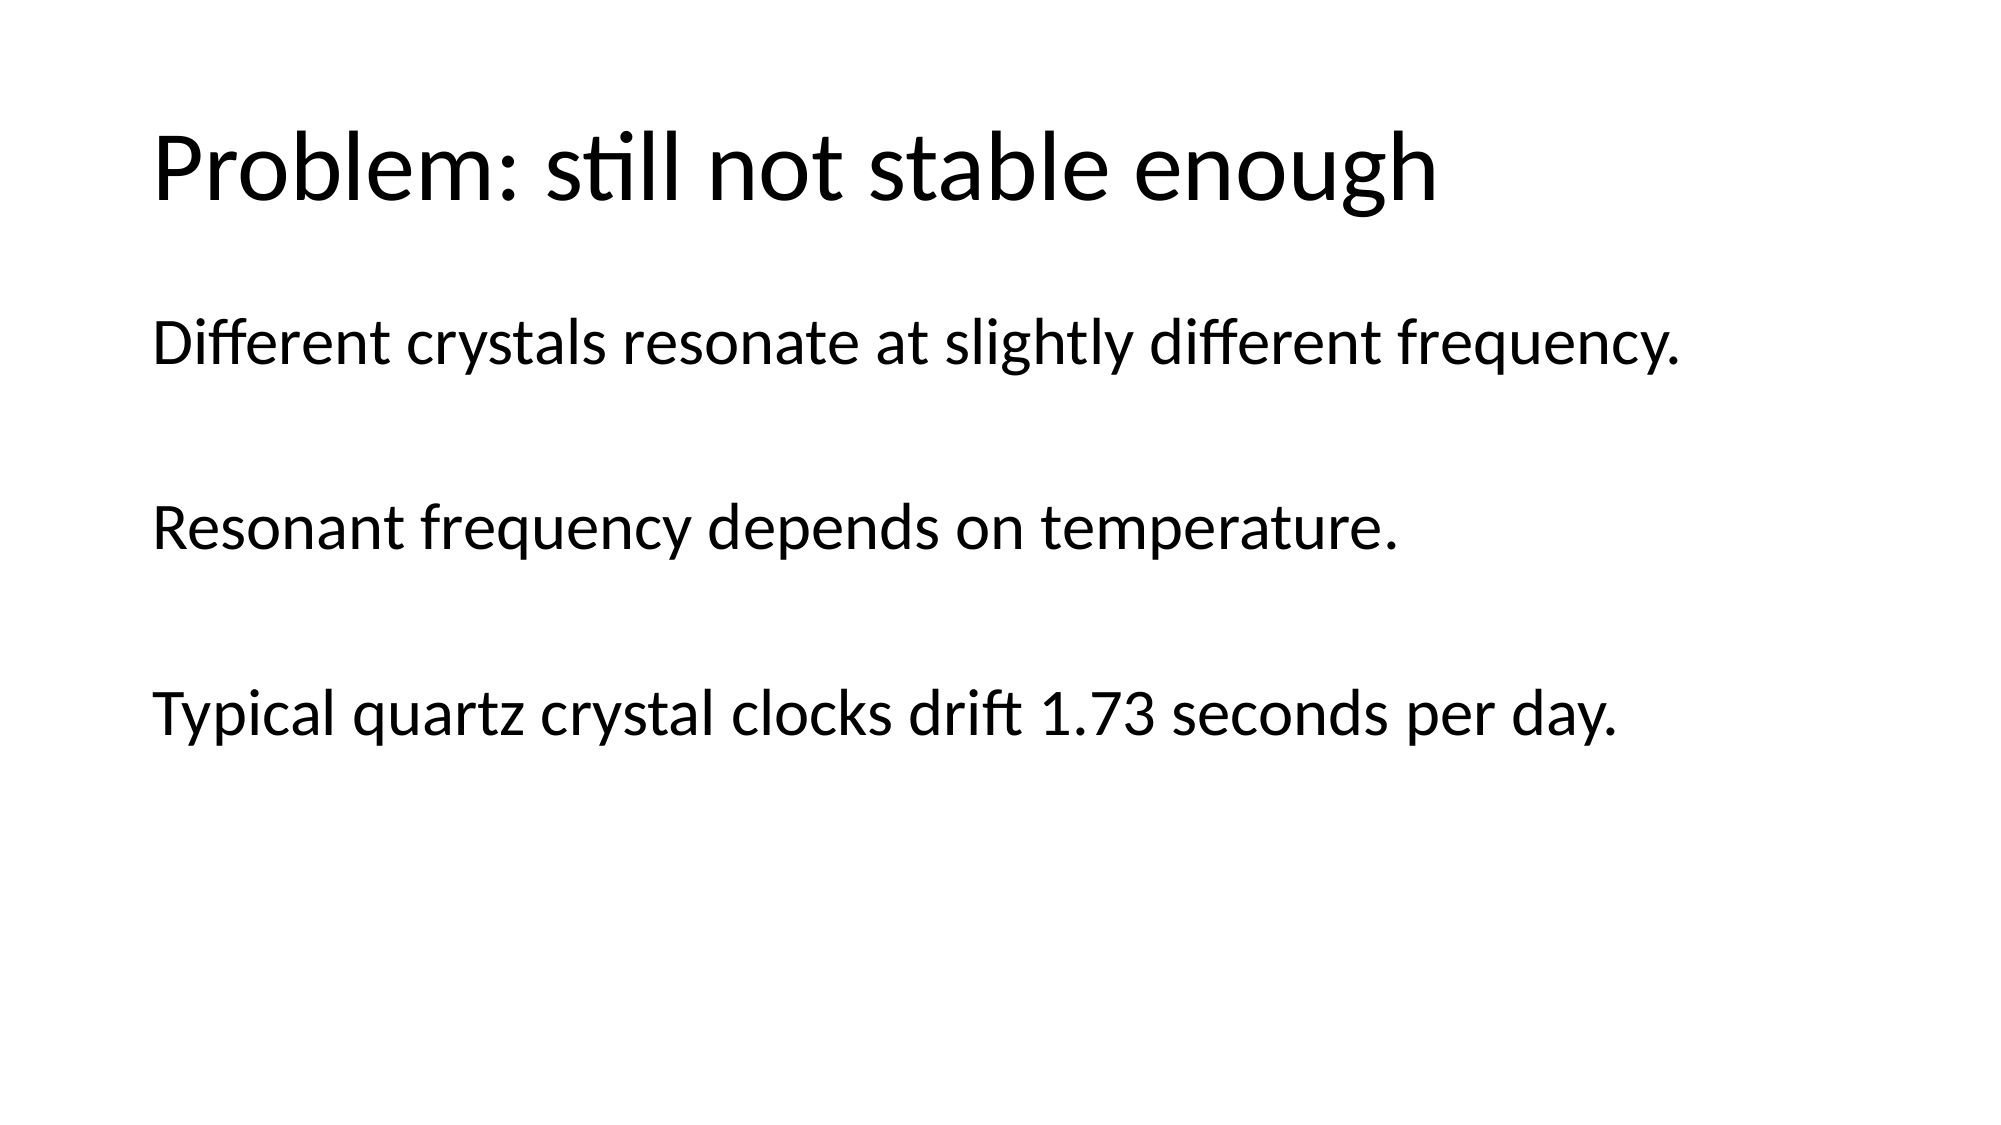

# Problem: still not stable enough
Different crystals resonate at slightly different frequency.

Resonant frequency depends on temperature.

Typical quartz crystal clocks drift 1.73 seconds per day.